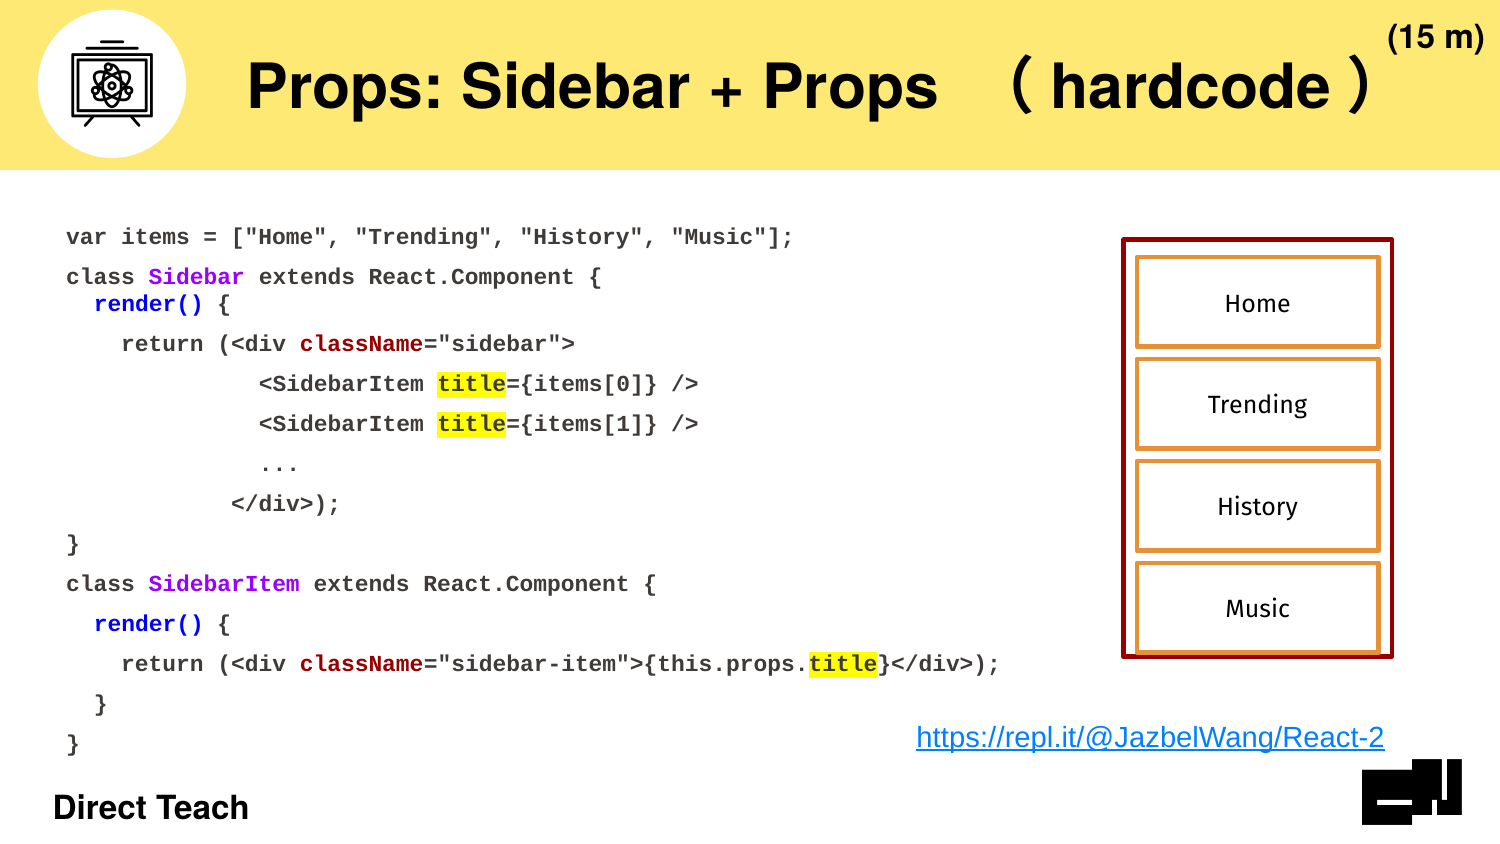

(15 m)
# Props: Sidebar + Props （hardcode）
var items = ["Home", "Trending", "History", "Music"];
class Sidebar extends React.Component {
  render() {
    return (<div className="sidebar">
              <SidebarItem title={items[0]} />
              <SidebarItem title={items[1]} />
              ...
            </div>);
}
class SidebarItem extends React.Component {
  render() {
    return (<div className="sidebar-item">{this.props.title}</div>);
  }
}

Home
Trending
History
Music
https://repl.it/@JazbelWang/React-2